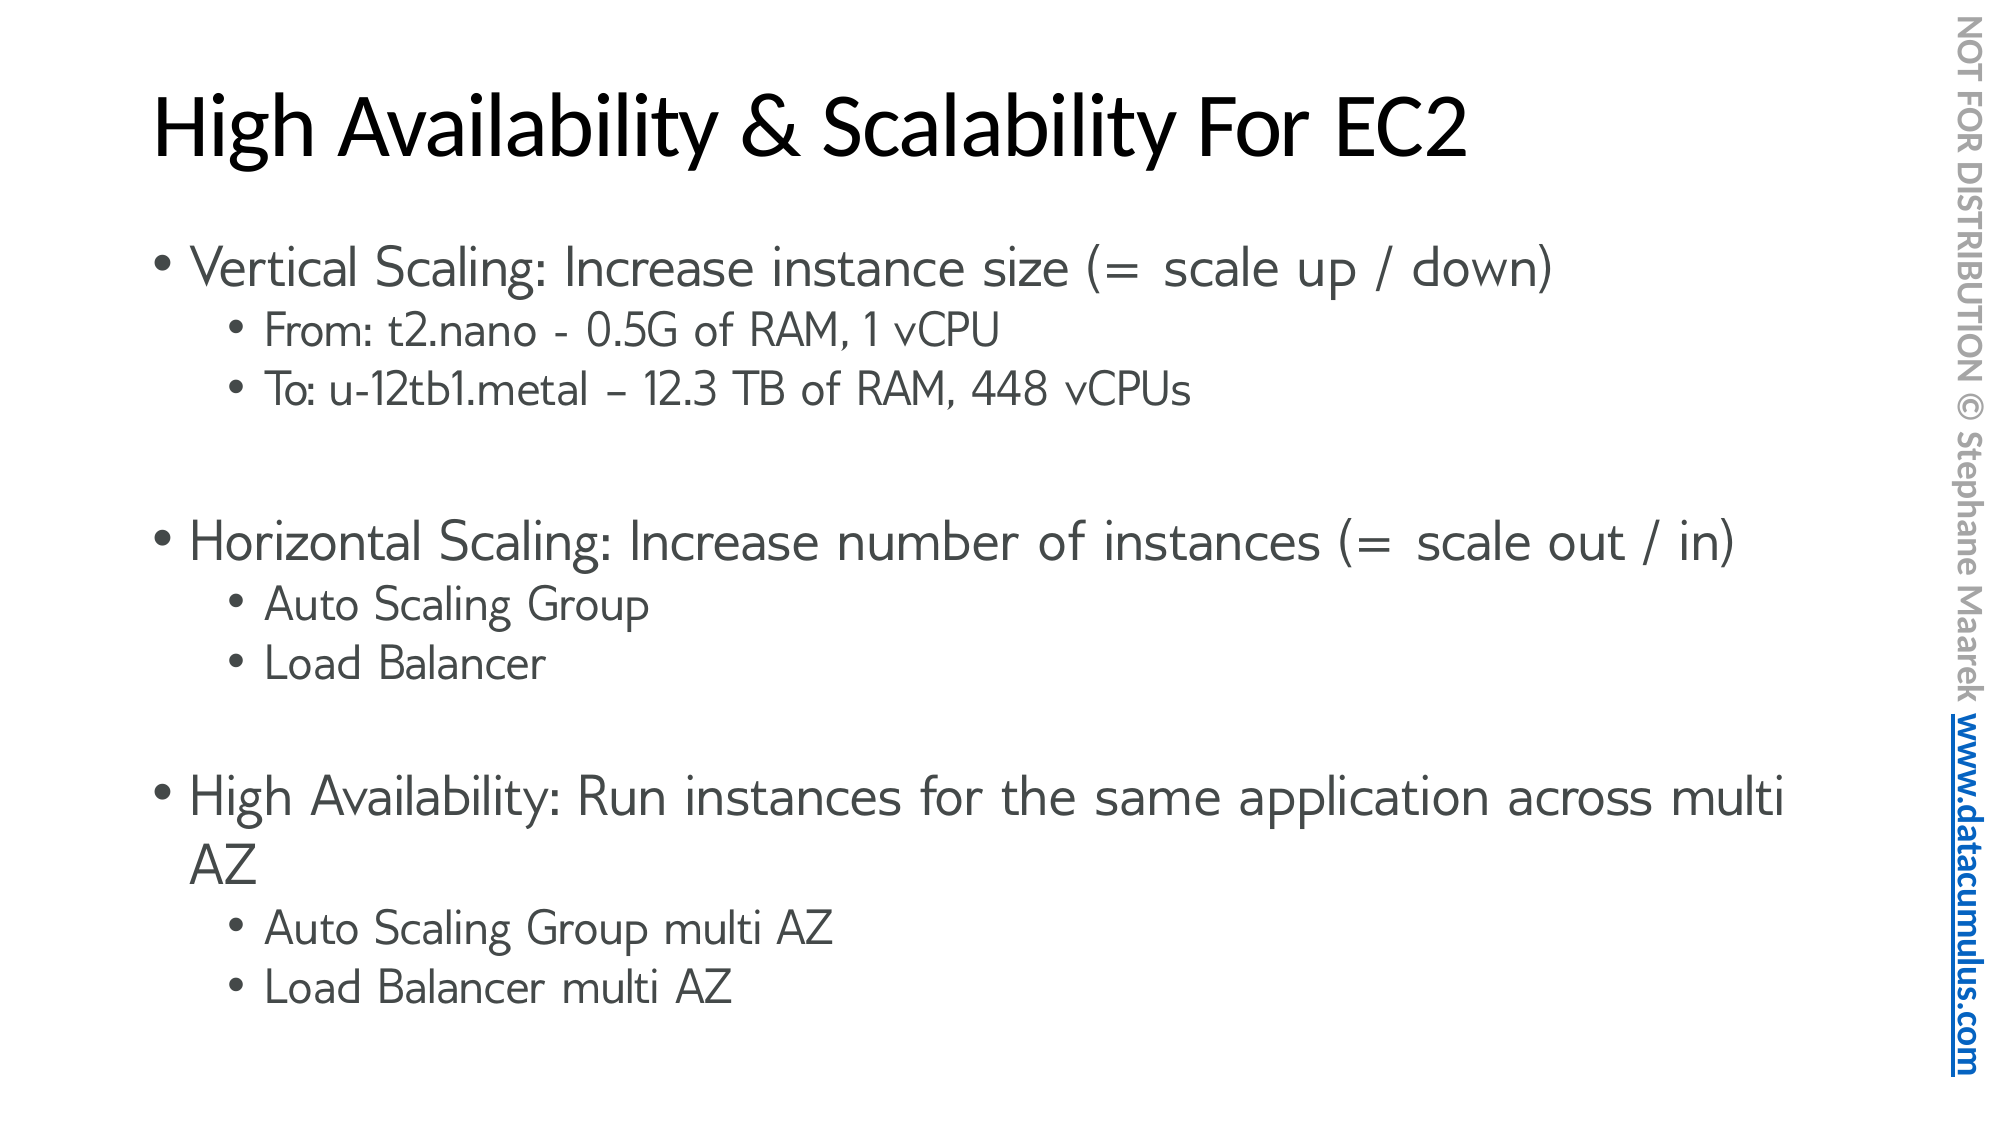

NOT FOR DISTRIBUTION © Stephane Maarek www.datacumulus.com
# High Availability & Scalability For EC2
Vertical Scaling: Increase instance size (= scale up / down)
From: t2.nano - 0.5G of RAM, 1 vCPU
To: u-12tb1.metal – 12.3 TB of RAM, 448 vCPUs

Horizontal Scaling: Increase number of instances (= scale out / in)
Auto Scaling Group
Load Balancer

High Availability: Run instances for the same application across multi AZ
Auto Scaling Group multi AZ
Load Balancer multi AZ
© Stephane Maarek